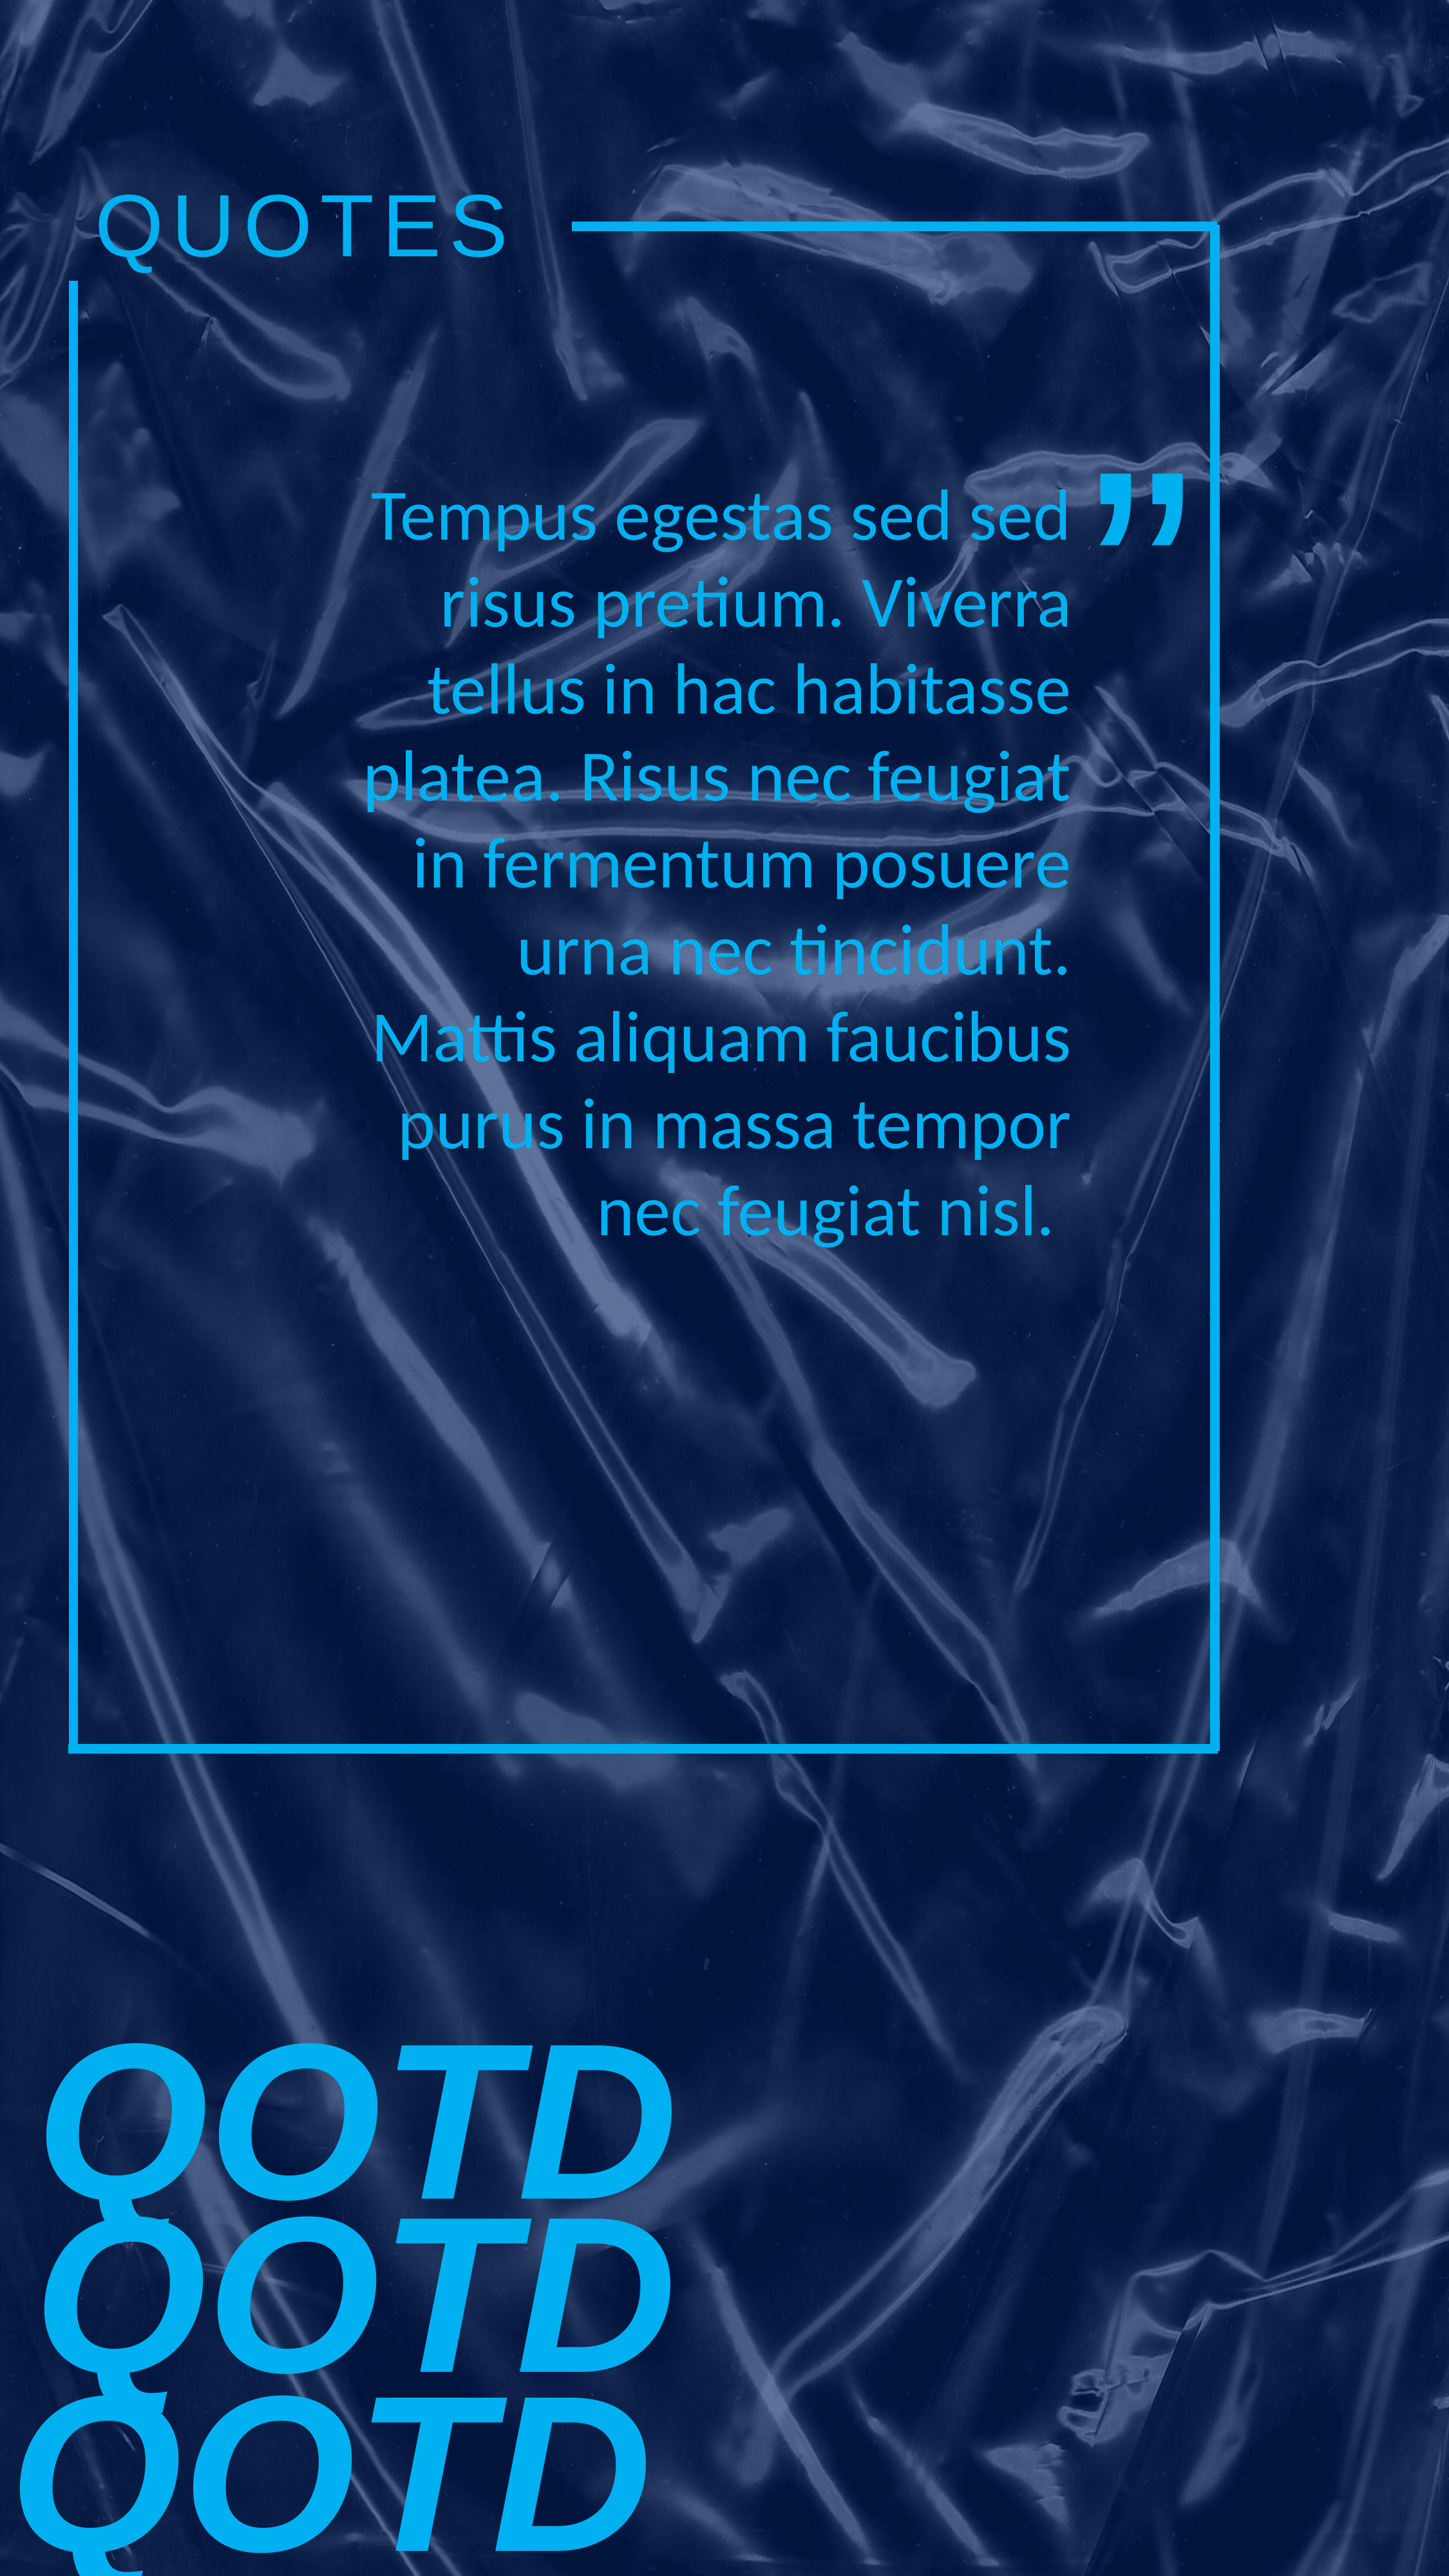

QUOTES
”
Tempus egestas sed sed risus pretium. Viverra tellus in hac habitasse platea. Risus nec feugiat in fermentum posuere urna nec tincidunt. Mattis aliquam faucibus purus in massa tempor nec feugiat nisl.
QOTD
QOTD
QOTD